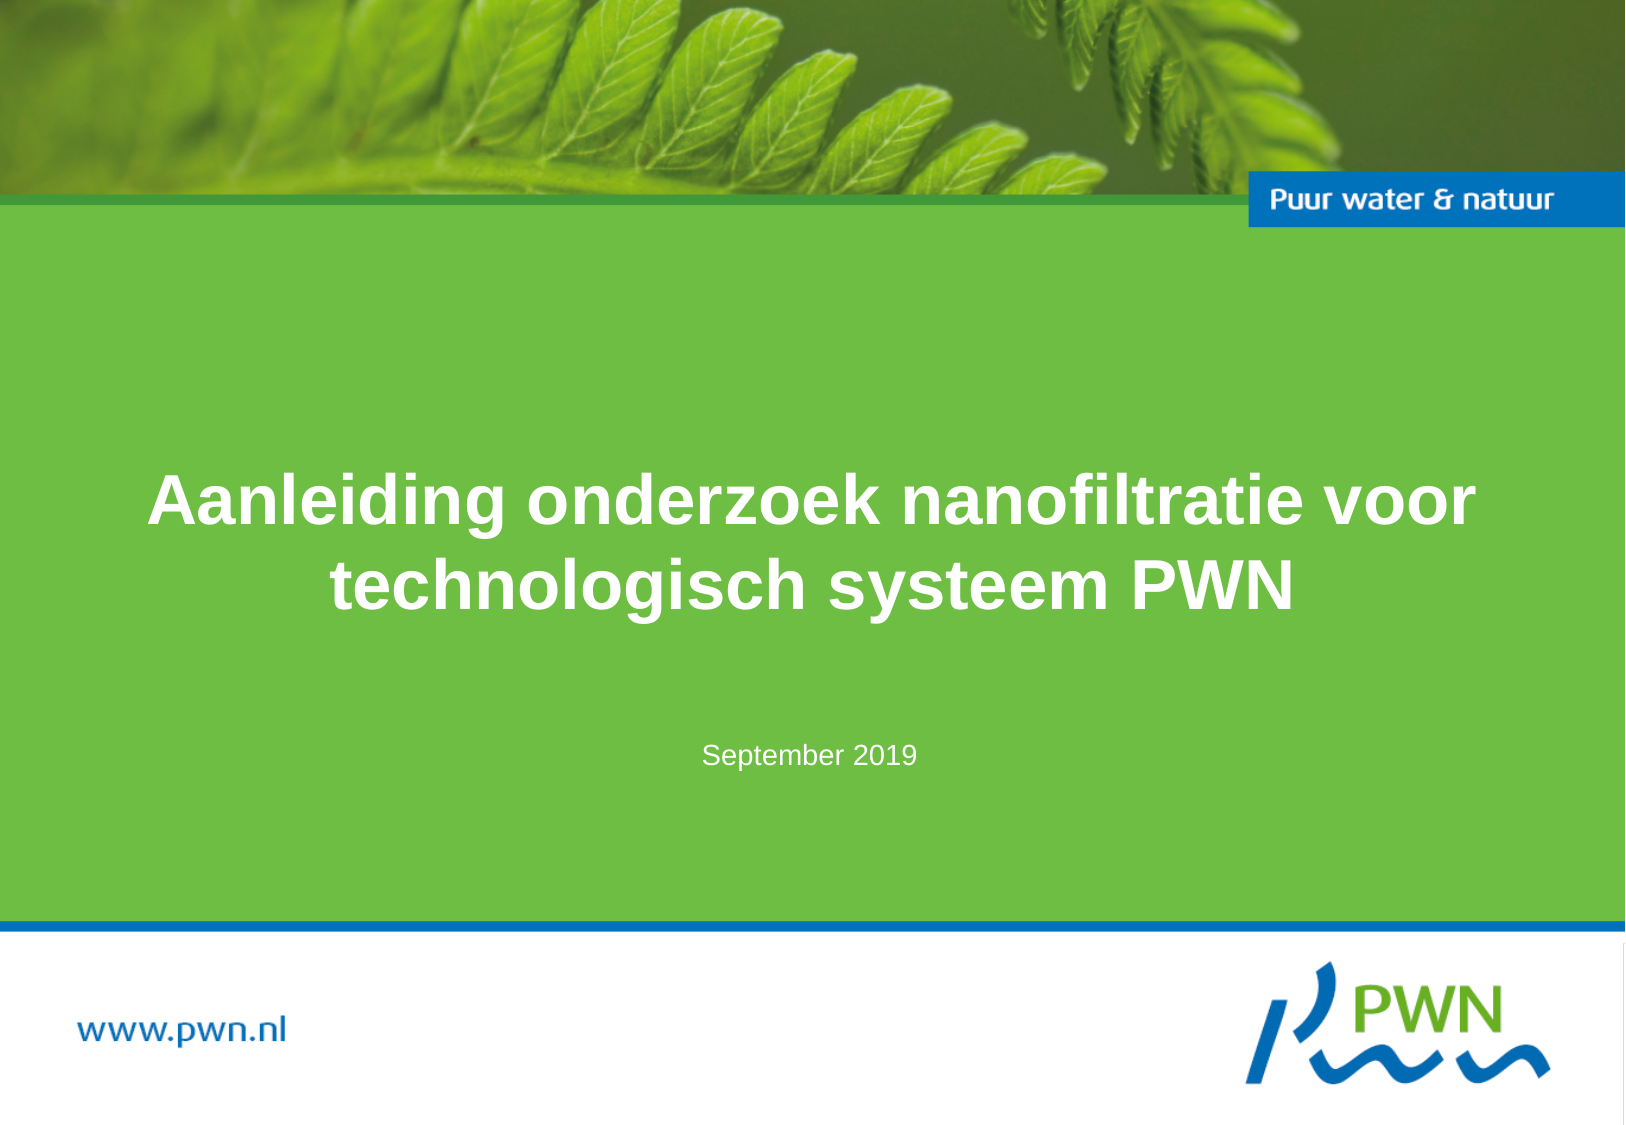

# Aanleiding onderzoek nanofiltratie voor technologisch systeem PWN
September 2019